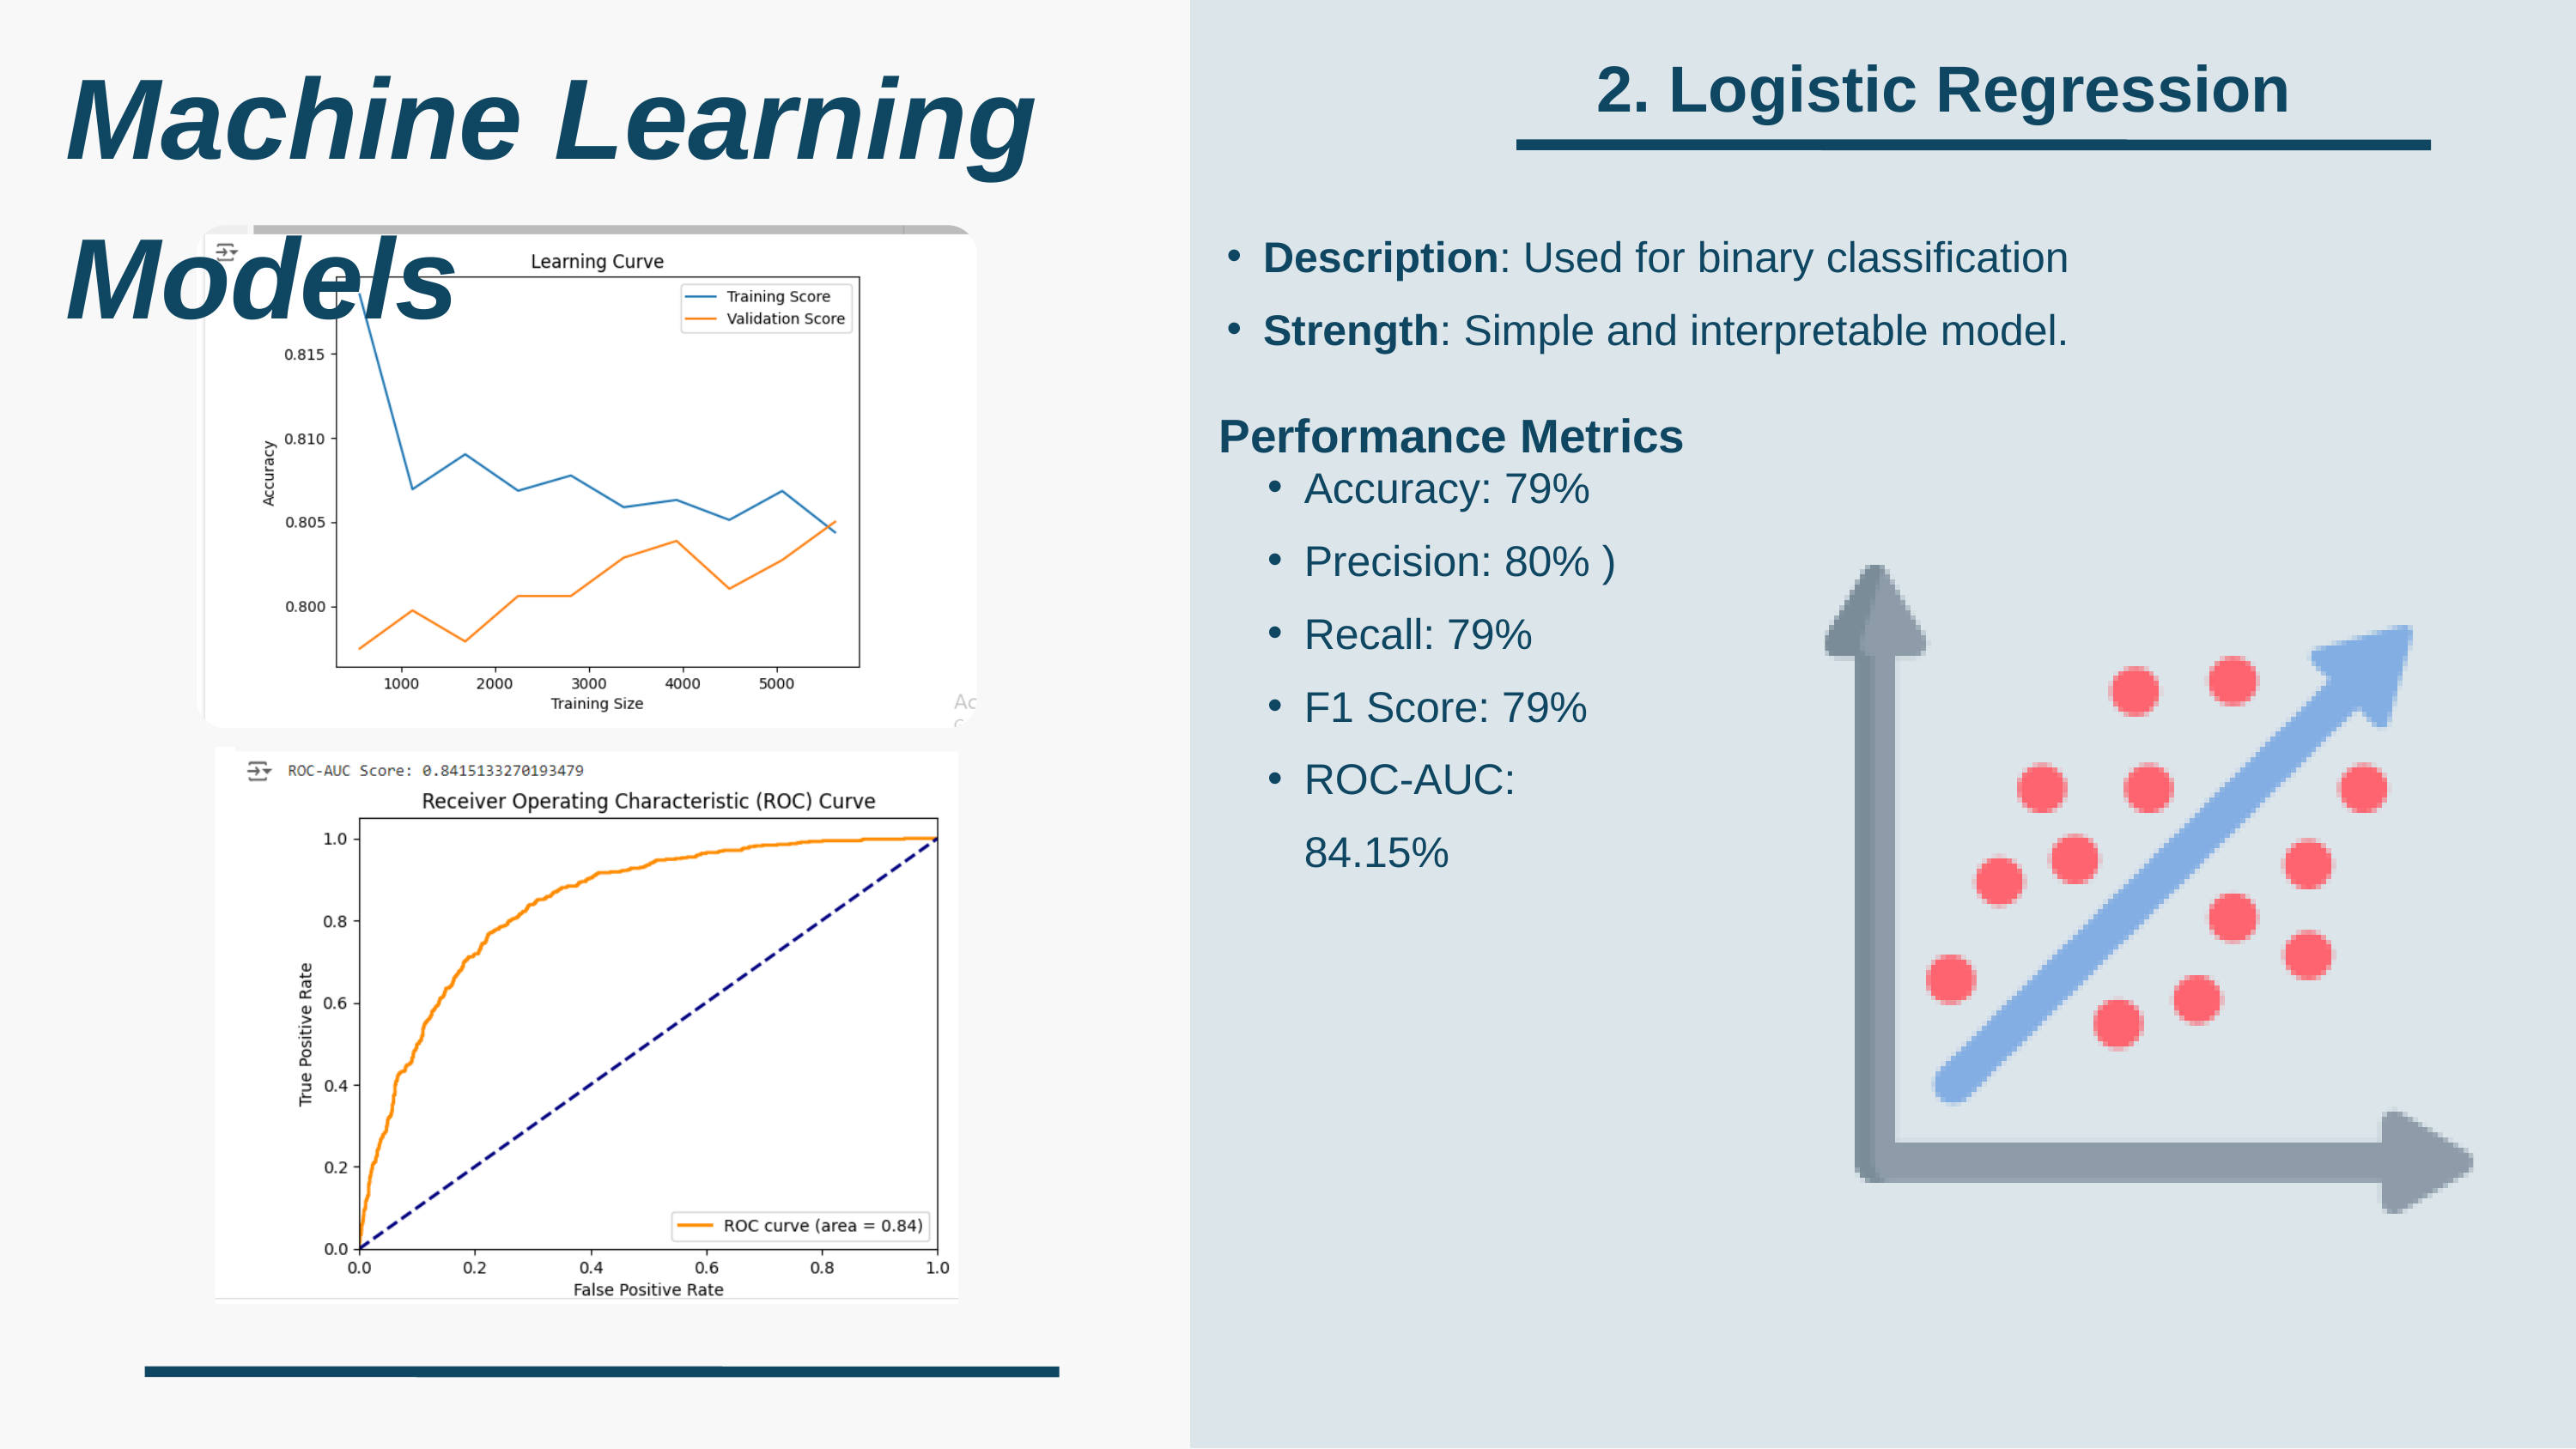

2. Logistic Regression
Machine Learning Models

Description: Used for binary classification
Strength: Simple and interpretable model.

Performance Metrics
Accuracy: 79%
Precision: 80% )
Recall: 79%
F1 Score: 79%
ROC-AUC: 84.15%